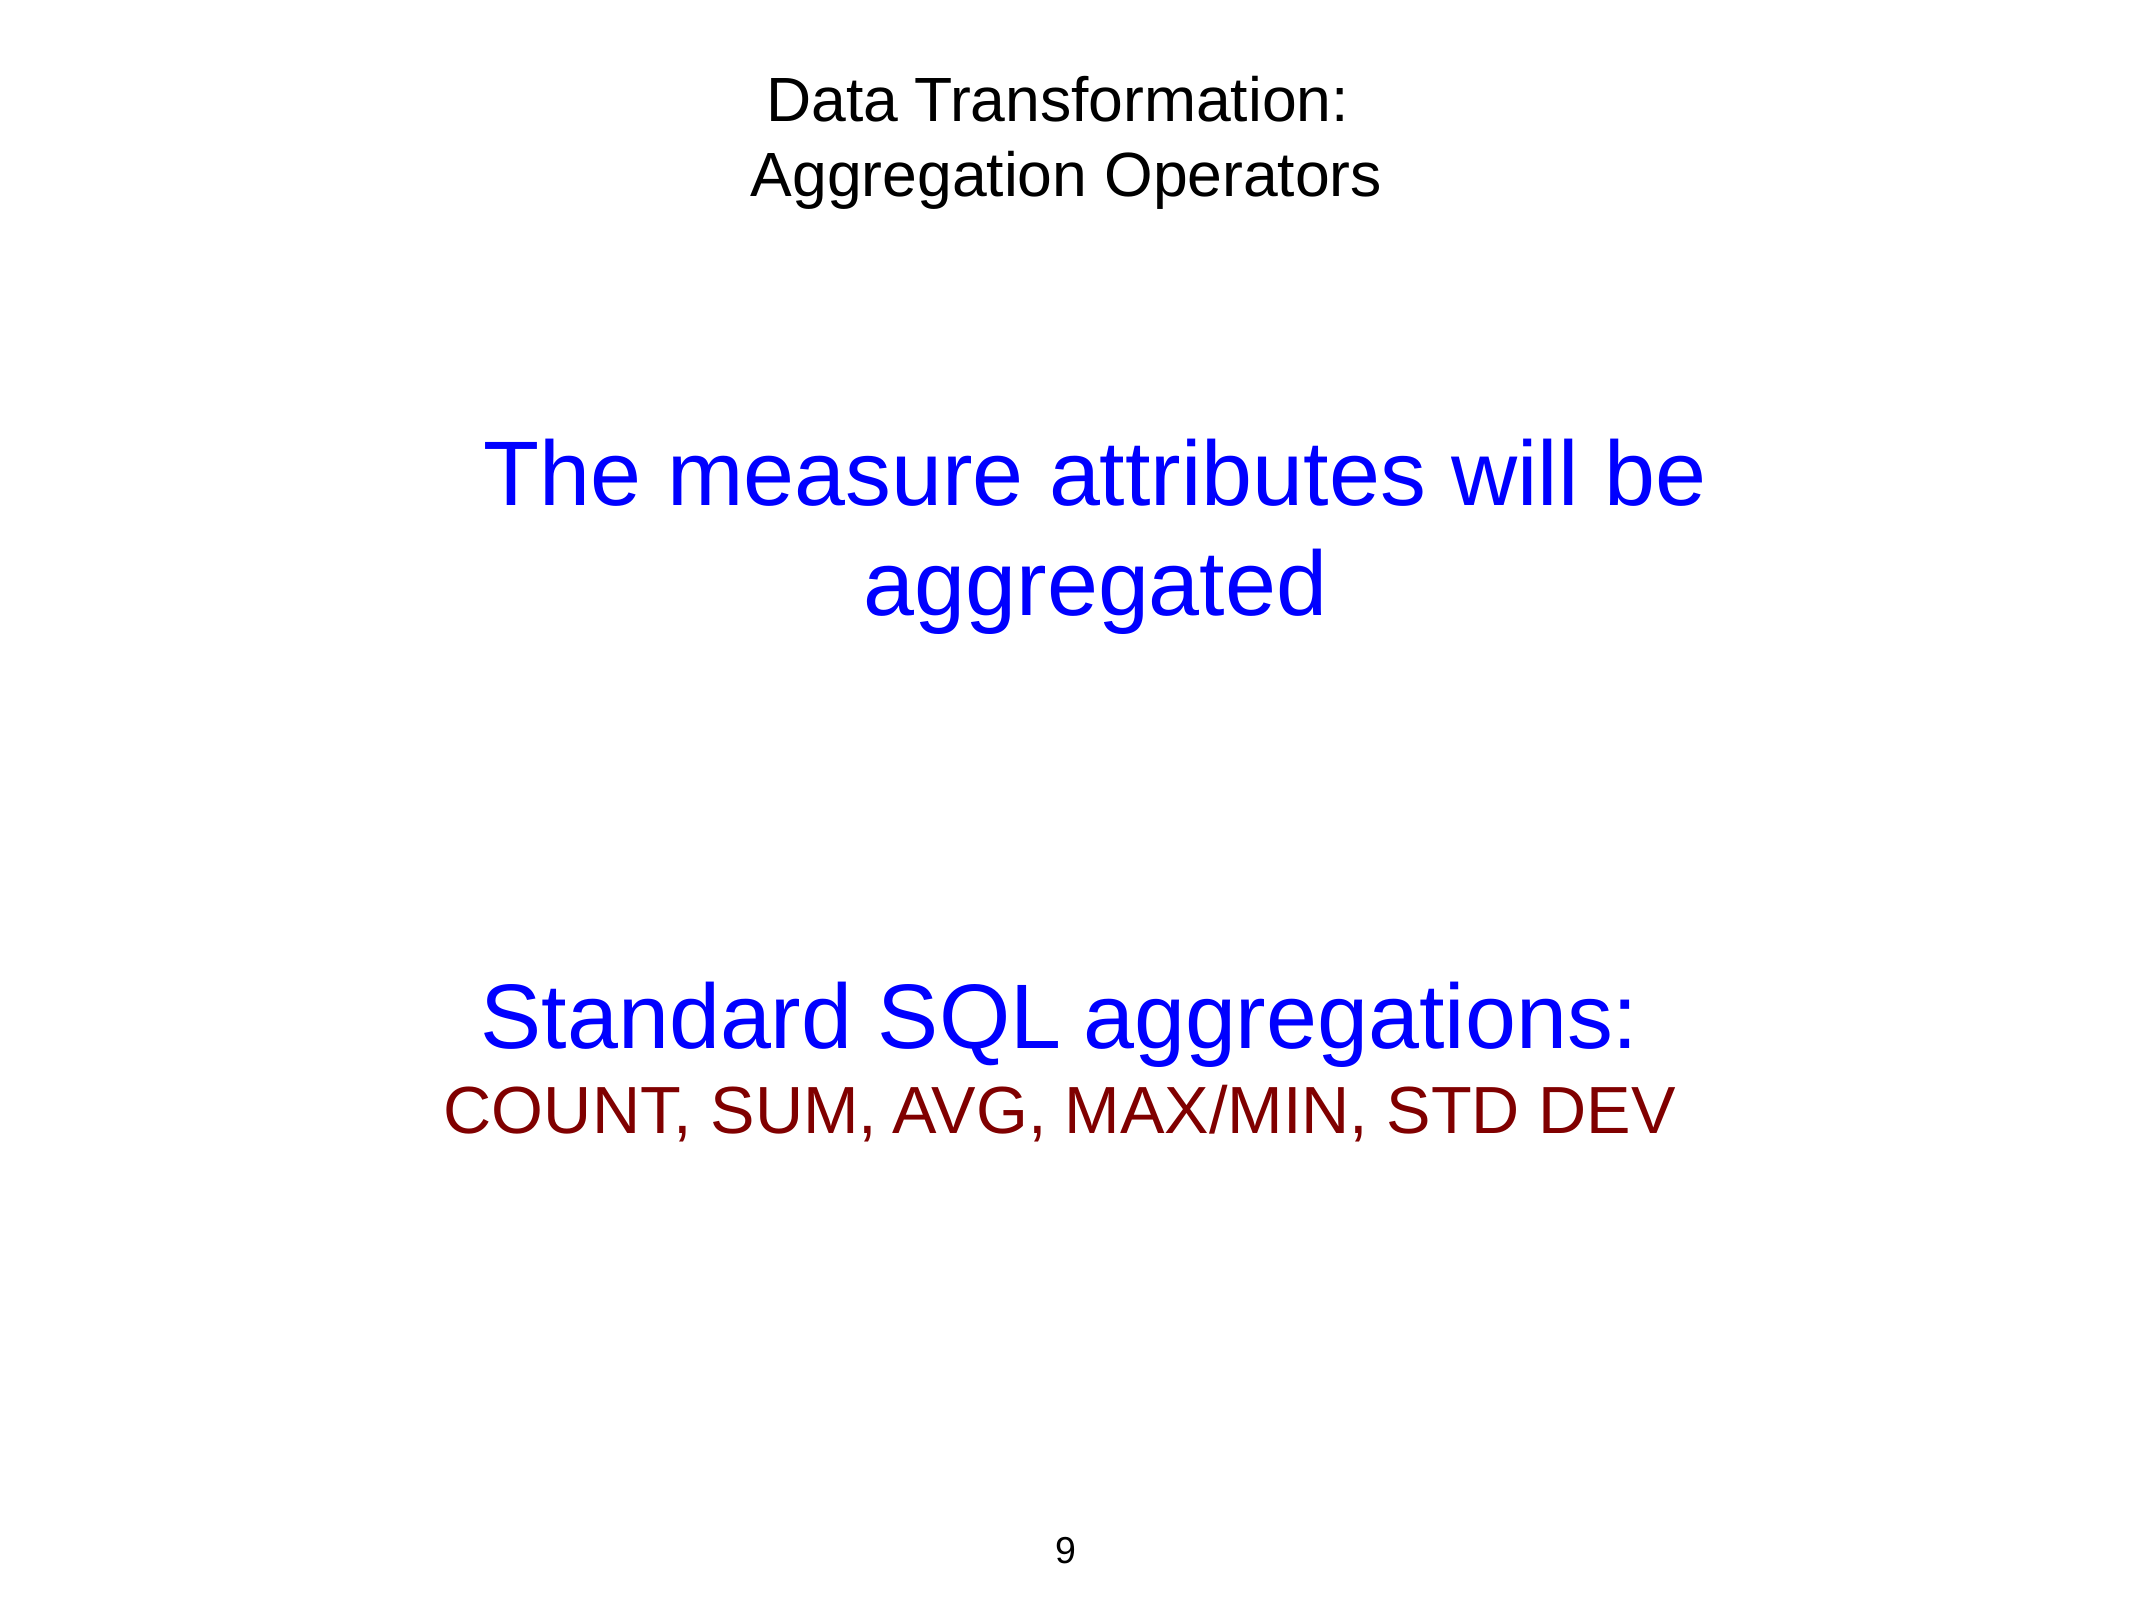

# Data Transformation: Aggregation Operators
The measure attributes will be aggregated
Standard SQL aggregations:
COUNT, SUM, AVG, MAX/MIN, STD DEV
9